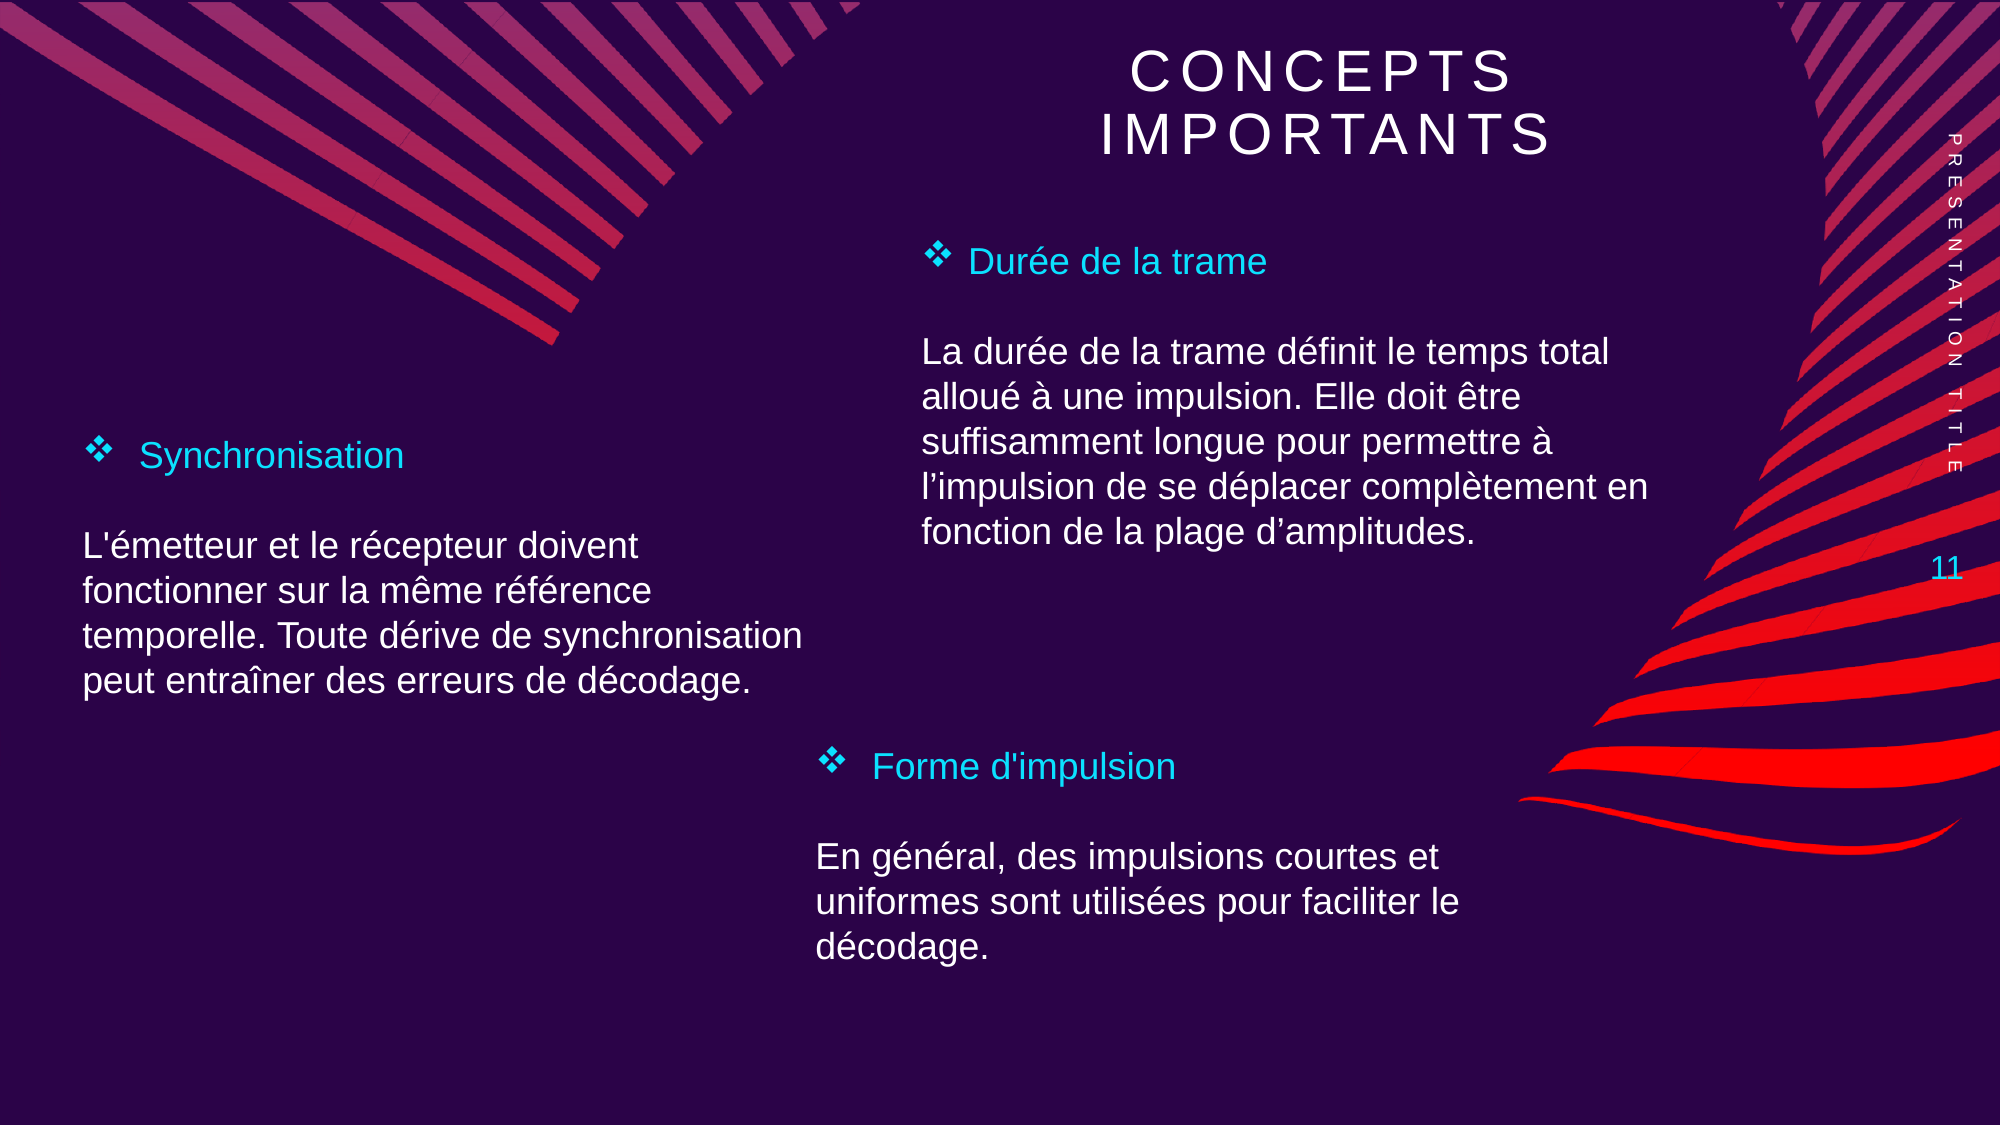

# CONCEPTS IMPORTANTS
Durée de la trame

La durée de la trame définit le temps total alloué à une impulsion. Elle doit être suffisamment longue pour permettre à l’impulsion de se déplacer complètement en fonction de la plage d’amplitudes.
PRESENTATION TITLE
Synchronisation

L'émetteur et le récepteur doivent fonctionner sur la même référence temporelle. Toute dérive de synchronisation peut entraîner des erreurs de décodage.
11
Forme d'impulsion

En général, des impulsions courtes et uniformes sont utilisées pour faciliter le décodage.